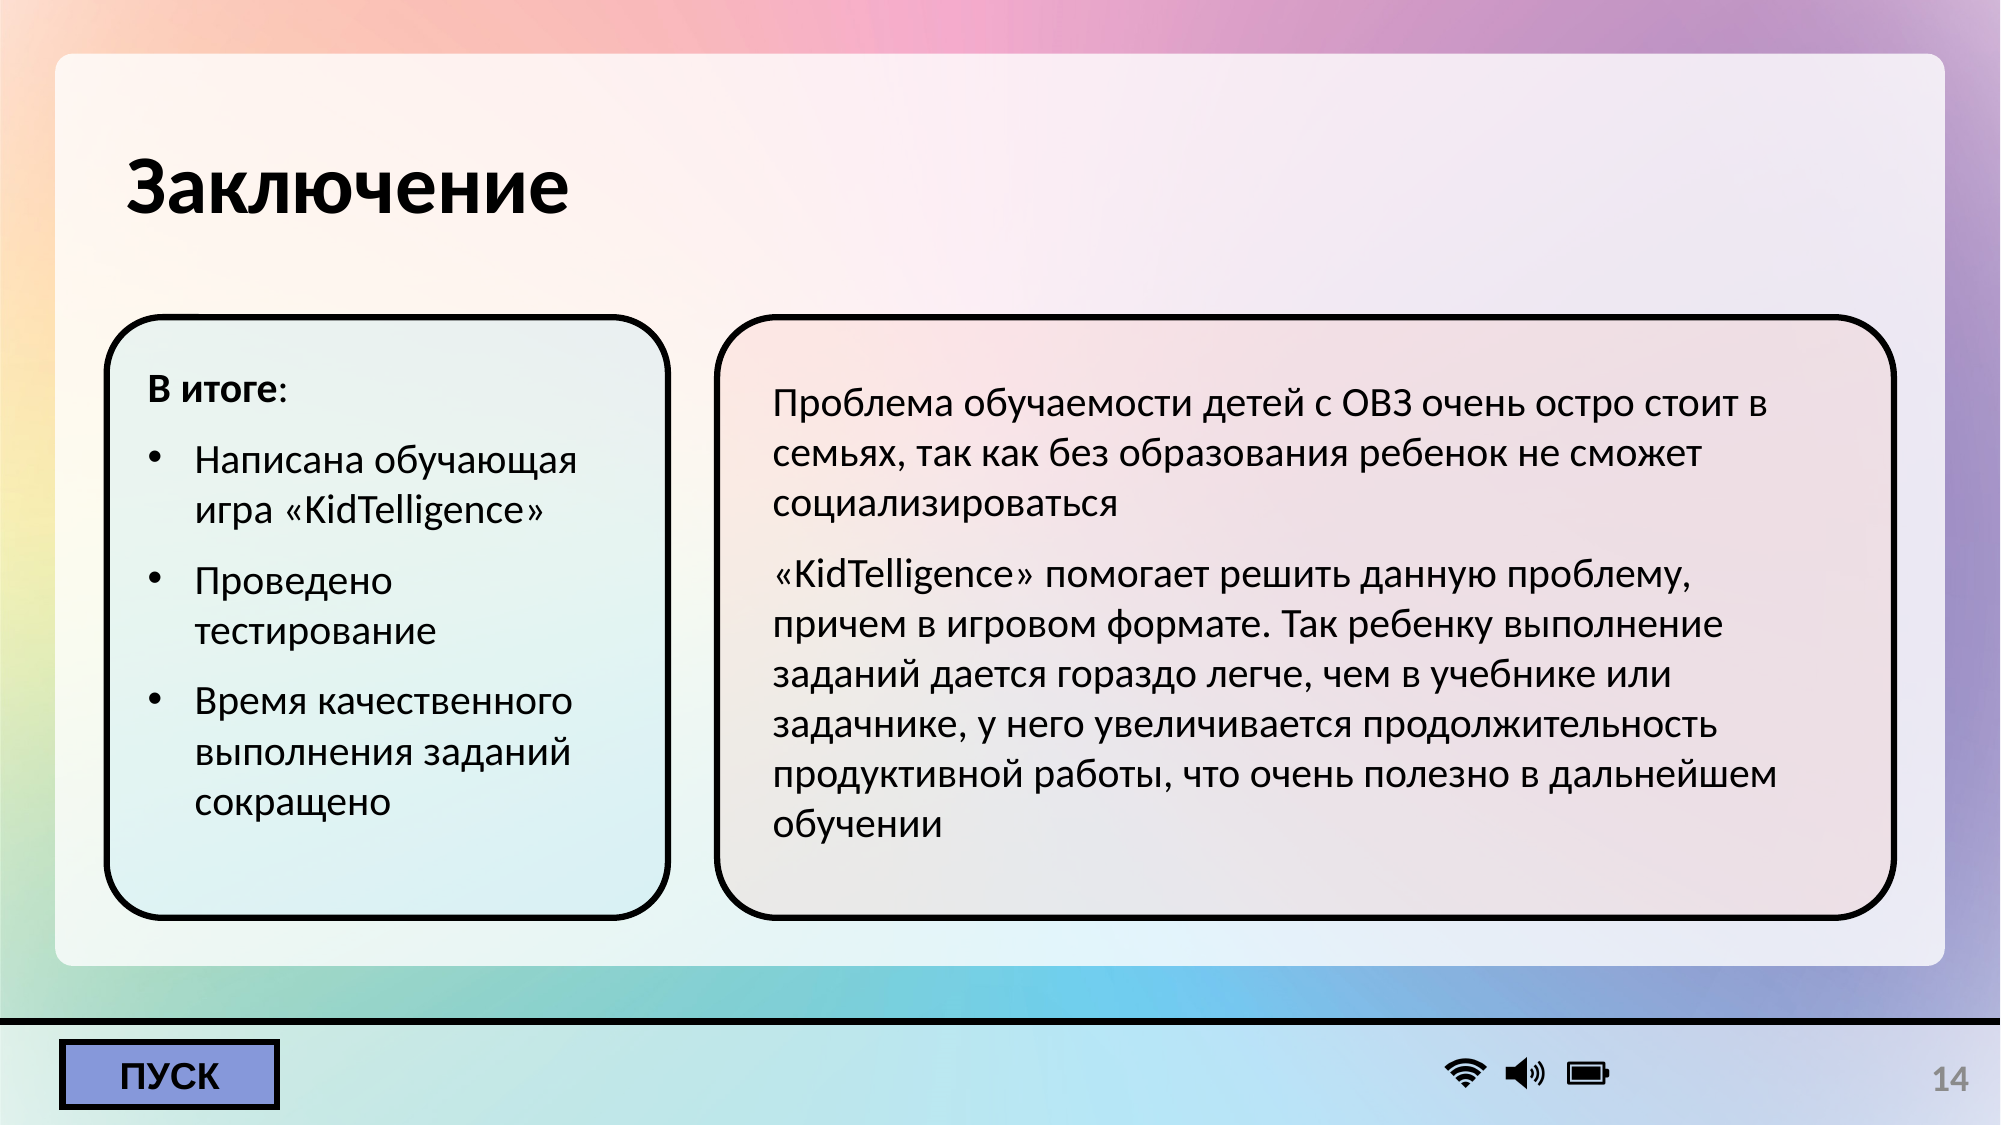

# Заключение
В итоге:
Написана обучающая игра «KidTelligence»
Проведено тестирование
Время качественного выполнения заданий сокращено
Проблема обучаемости детей с ОВЗ очень остро стоит в семьях, так как без образования ребенок не сможет социализироваться
«KidTelligence» помогает решить данную проблему, причем в игровом формате. Так ребенку выполнение заданий дается гораздо легче, чем в учебнике или задачнике, у него увеличивается продолжительность продуктивной работы, что очень полезно в дальнейшем обучении
14